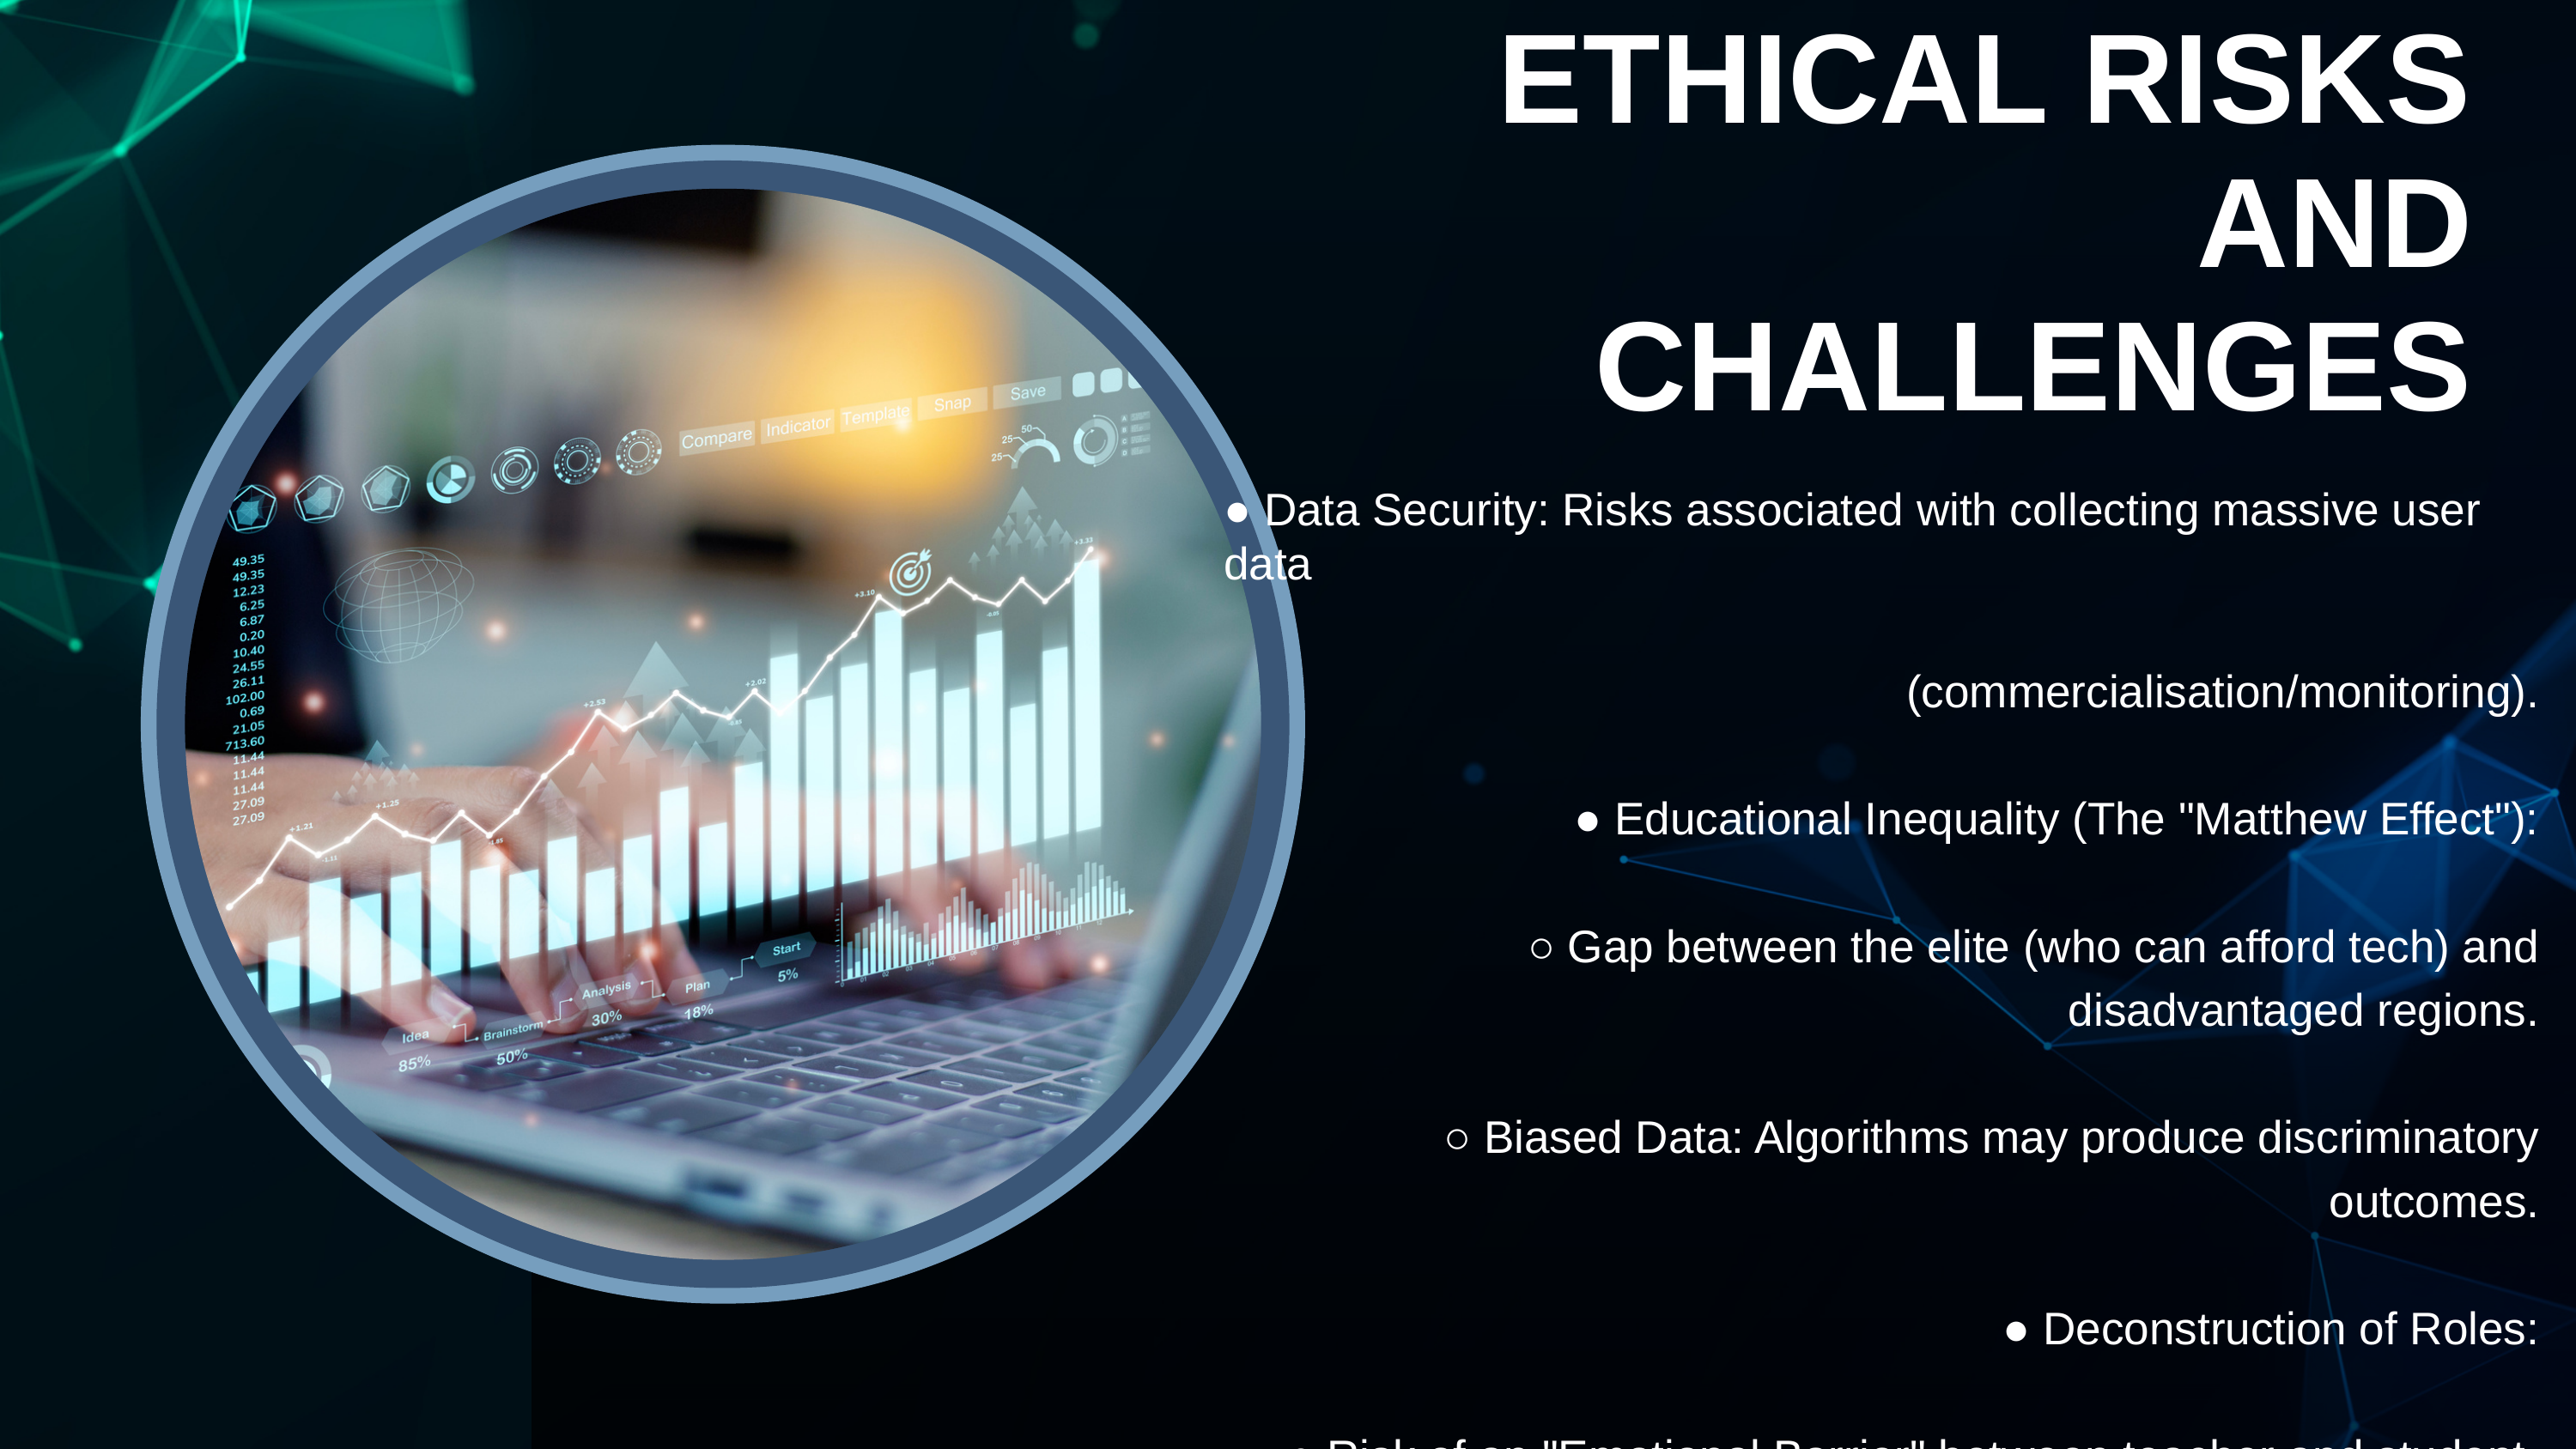

ETHICAL RISKS AND CHALLENGES

● Data Security: Risks associated with collecting massive user data
(commercialisation/monitoring).
● Educational Inequality (The "Matthew Effect"):
○ Gap between the elite (who can afford tech) and disadvantaged regions.
○ Biased Data: Algorithms may produce discriminatory outcomes.
● Deconstruction of Roles:
○ Risk of an "Emotional Barrier" between teacher and student.
○ Loss of social/emotional skill development.
● Alienation: "Information cocoons" and loss of autonomous learning.